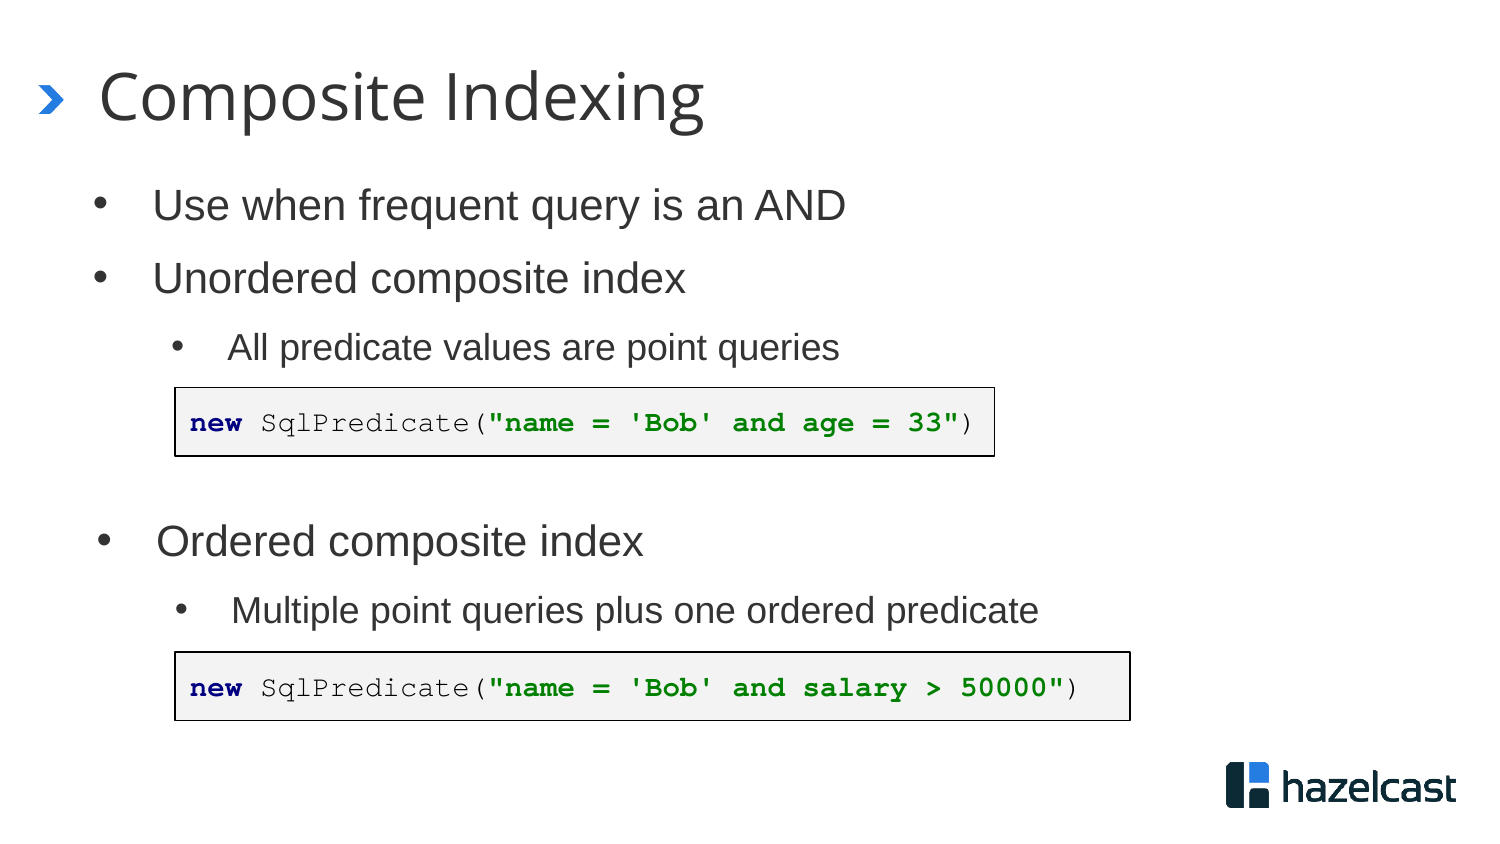

# Composite Indexing
Use when frequent query is an AND
Unordered composite index
All predicate values are point queries
new SqlPredicate("name = 'Bob' and age = 33")

Ordered composite index
Multiple point queries plus one ordered predicate
new SqlPredicate("name = 'Bob' and salary > 50000")